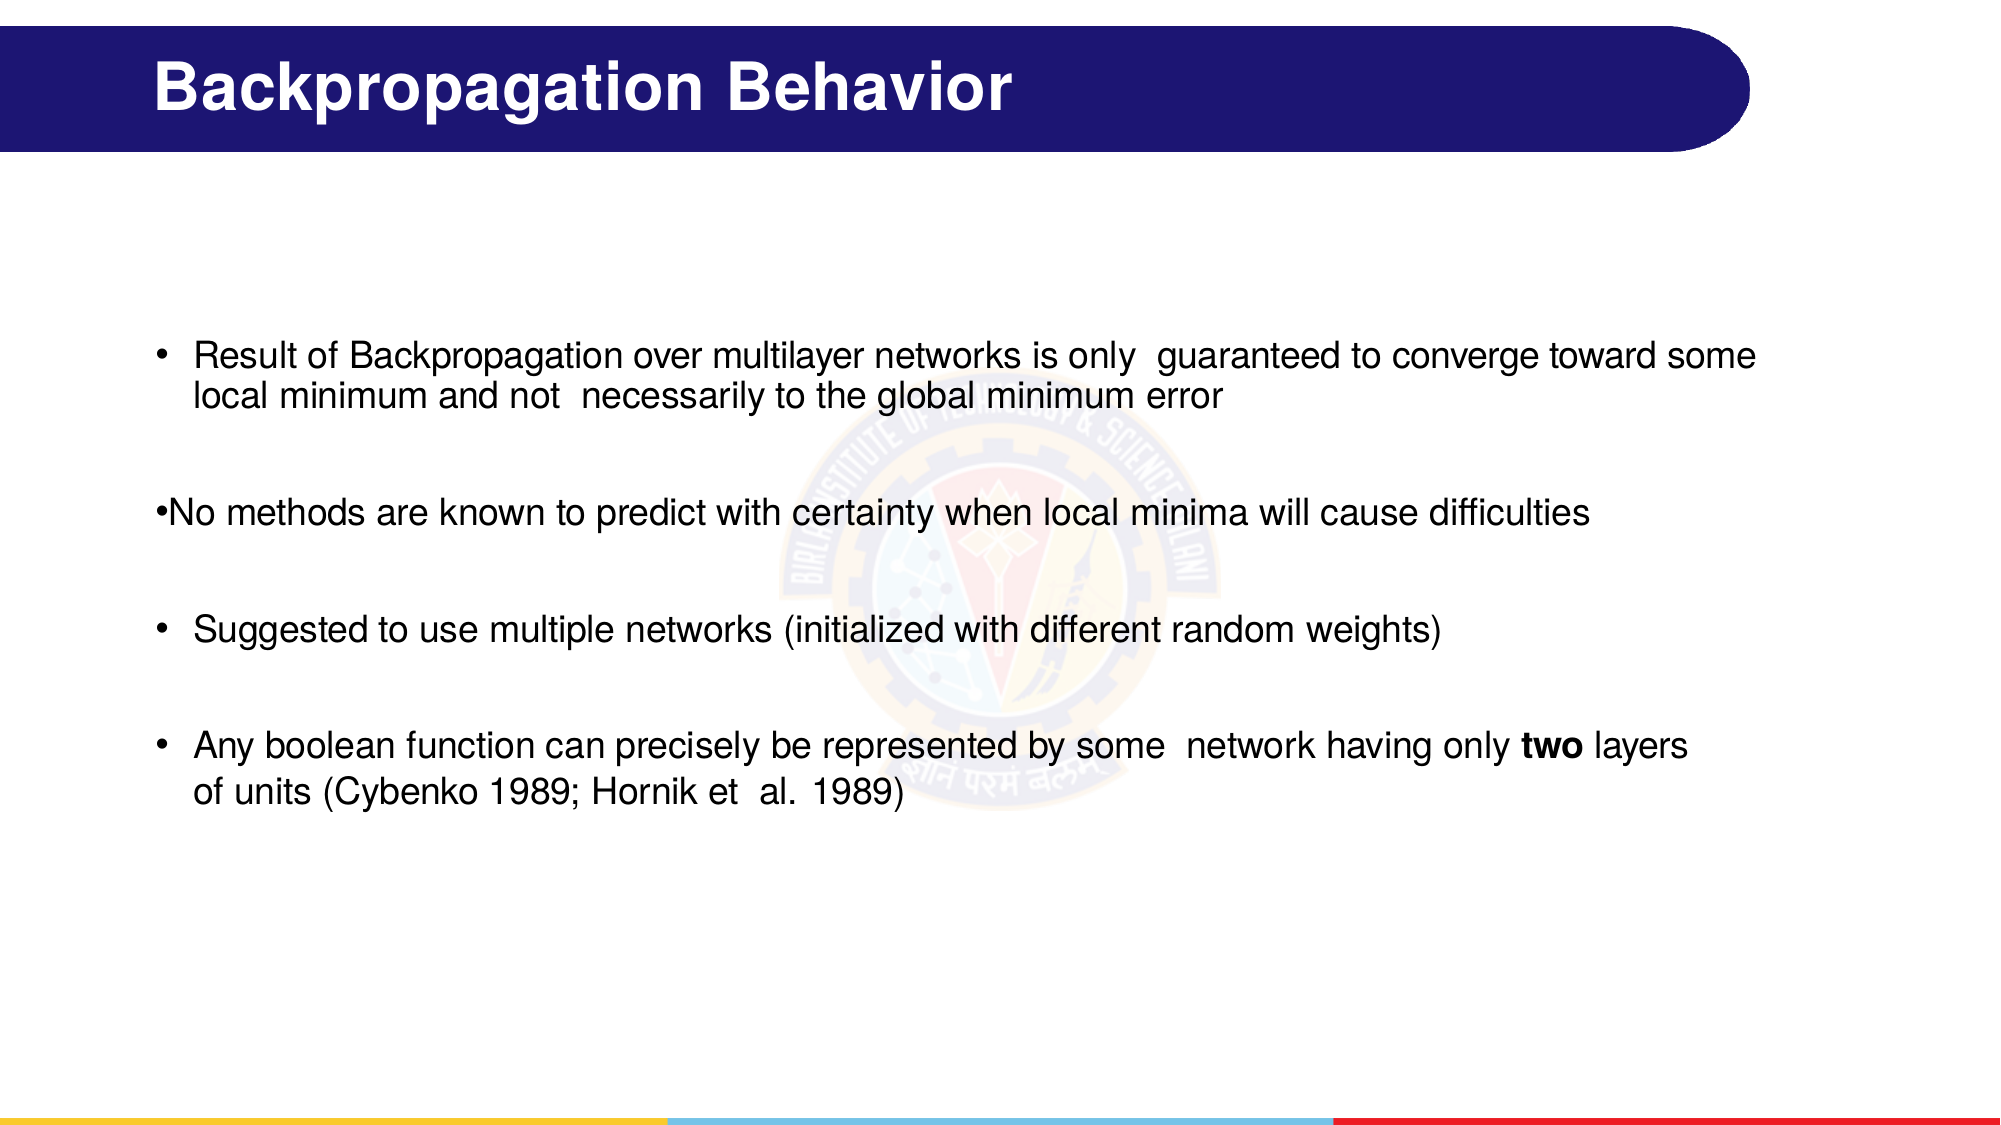

# Backpropagation Behavior

Result of Backpropagation over multilayer networks is only  guaranteed to converge toward some local minimum and not  necessarily to the global minimum error

No methods are known to predict with certainty when local minima will cause difficulties

Suggested to use multiple networks (initialized with different random weights)

Any boolean function can precisely be represented by some  network having only two layers of units (Cybenko 1989; Hornik et  al. 1989)